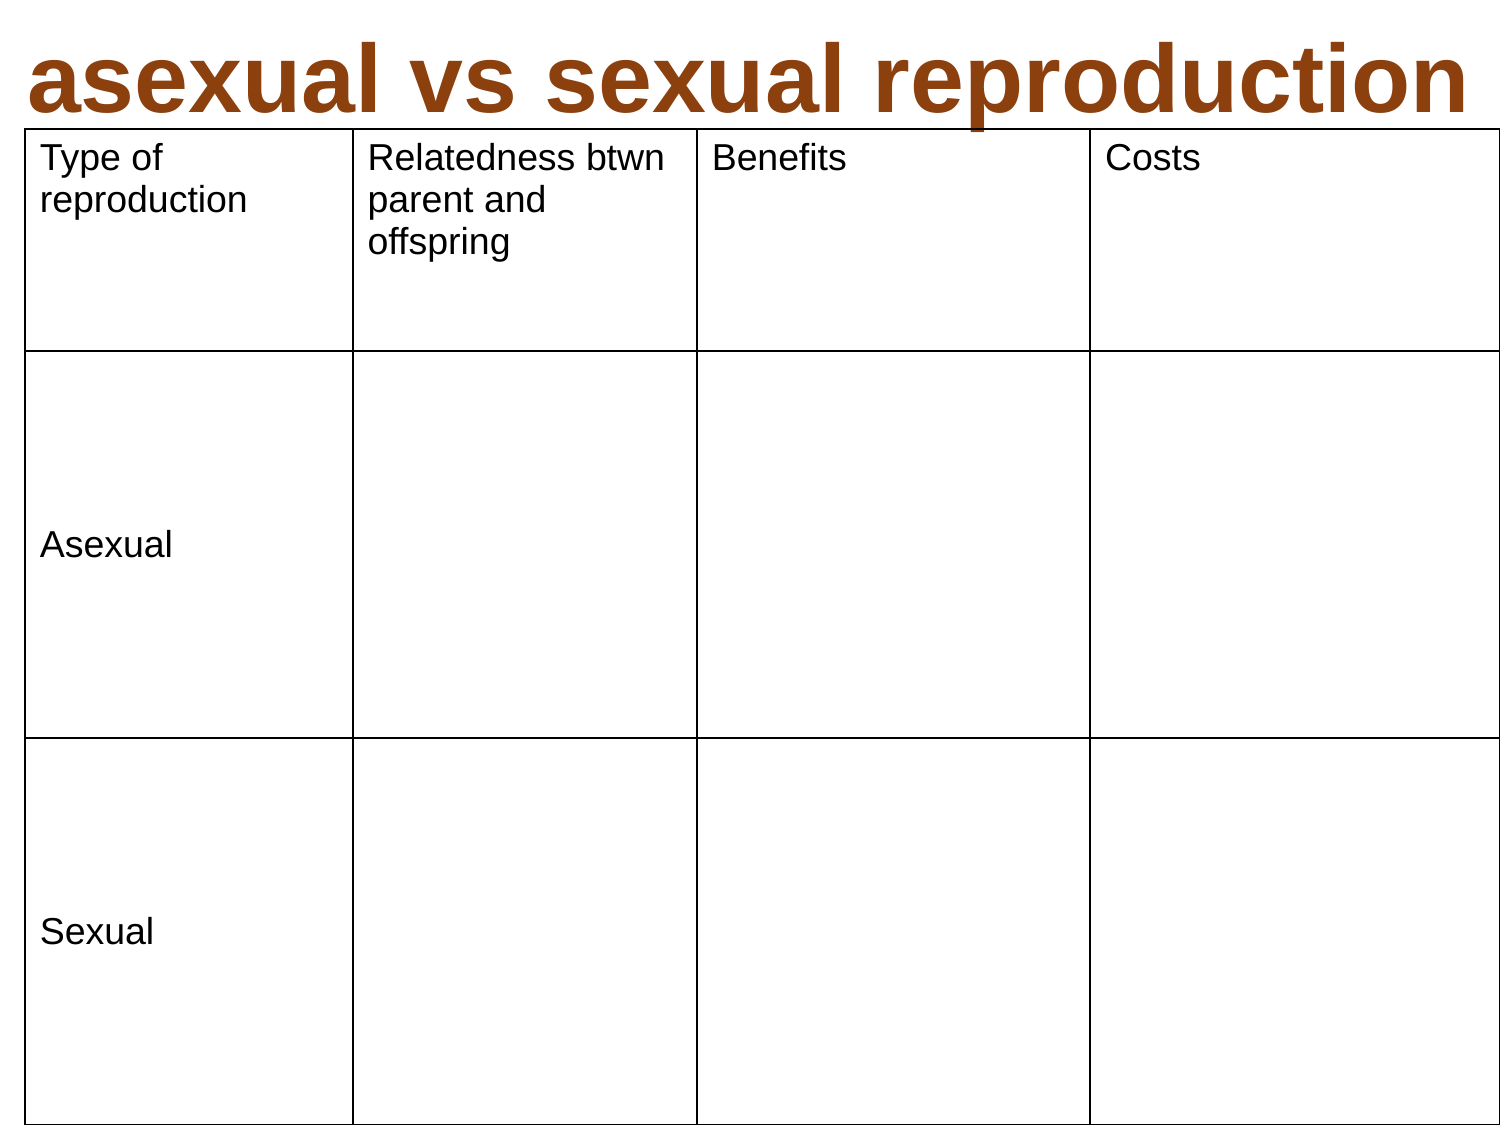

# asexual vs sexual reproduction
| Type of reproduction | Relatedness btwn parent and offspring | Benefits | Costs |
| --- | --- | --- | --- |
| Asexual |  |  |  |
| Sexual |  |  |  |